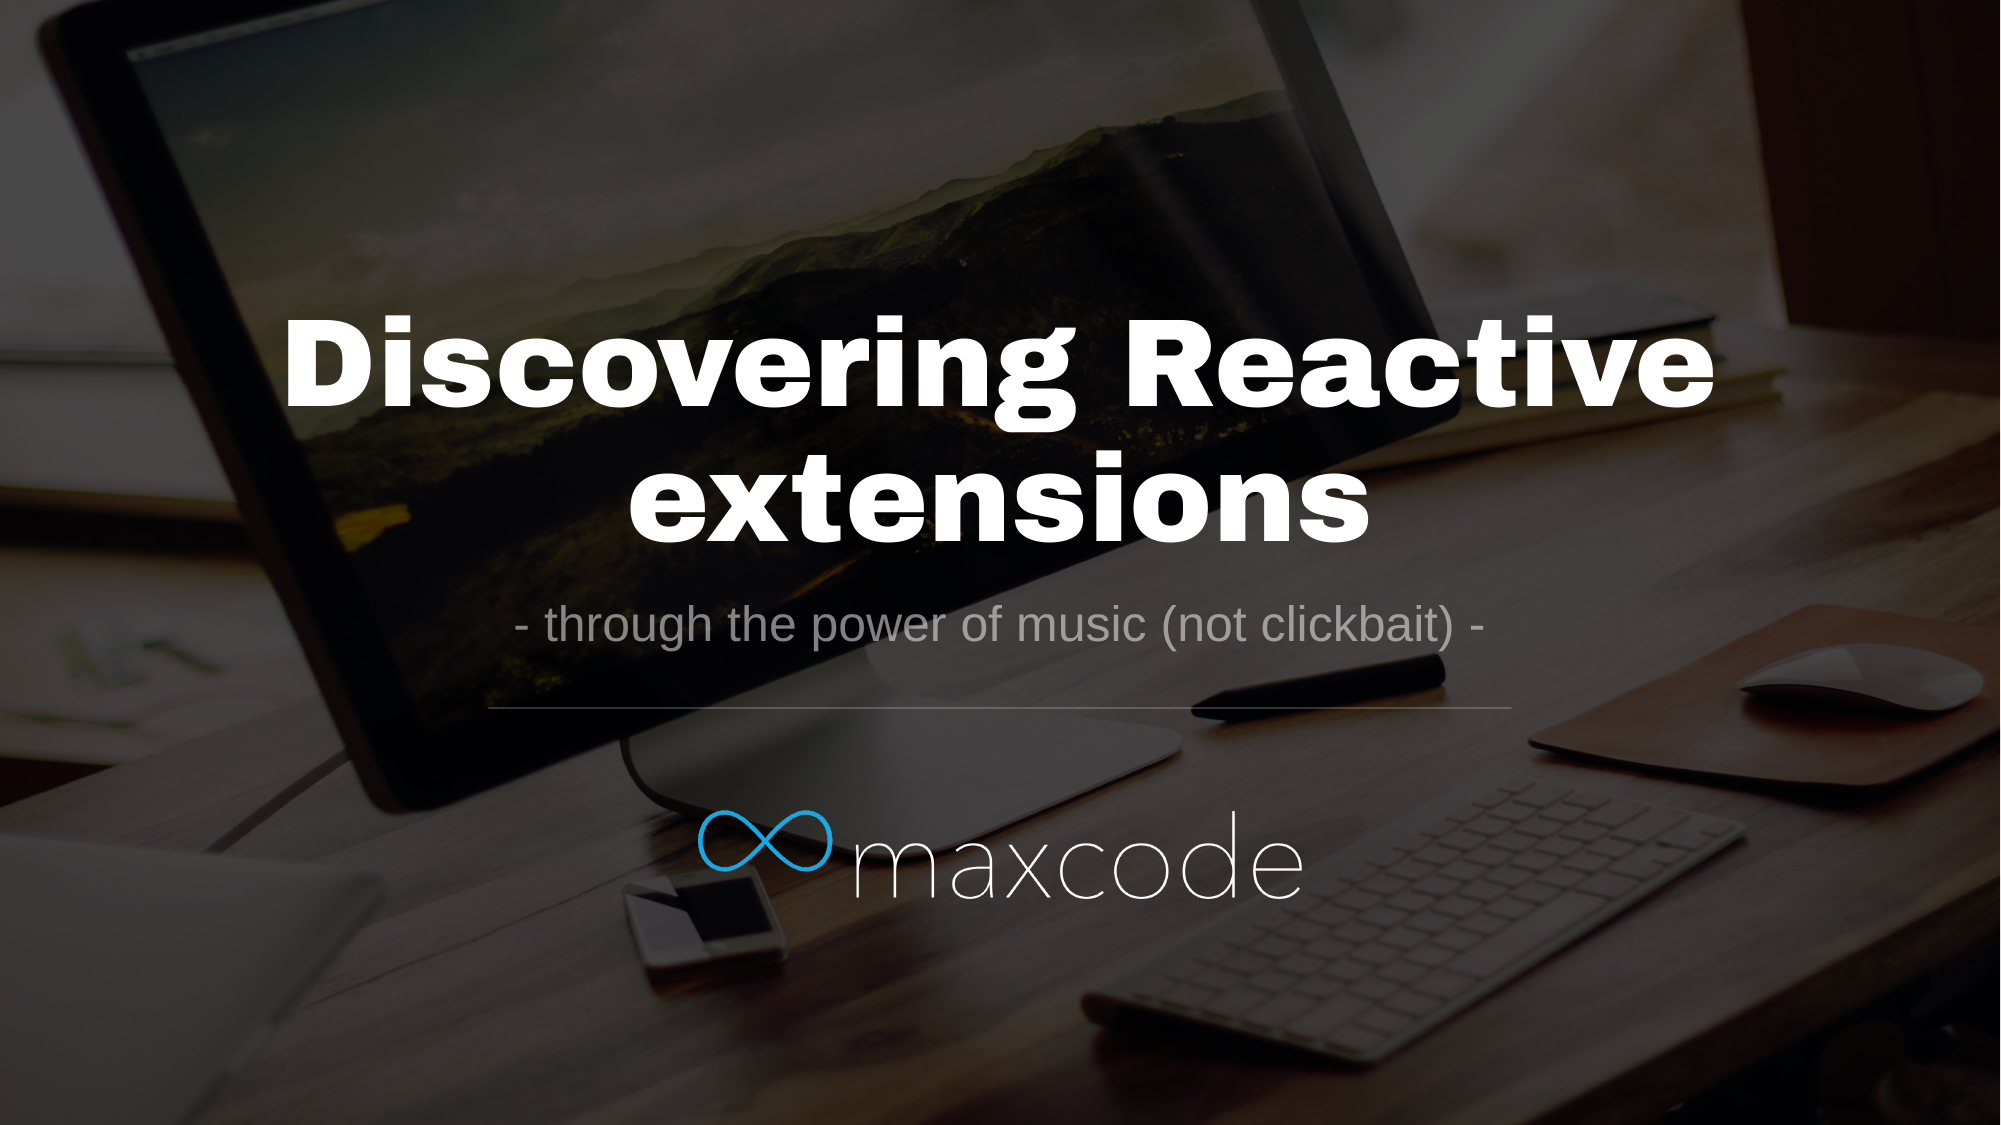

# Discovering Reactive extensions
- through the power of music (not clickbait) -